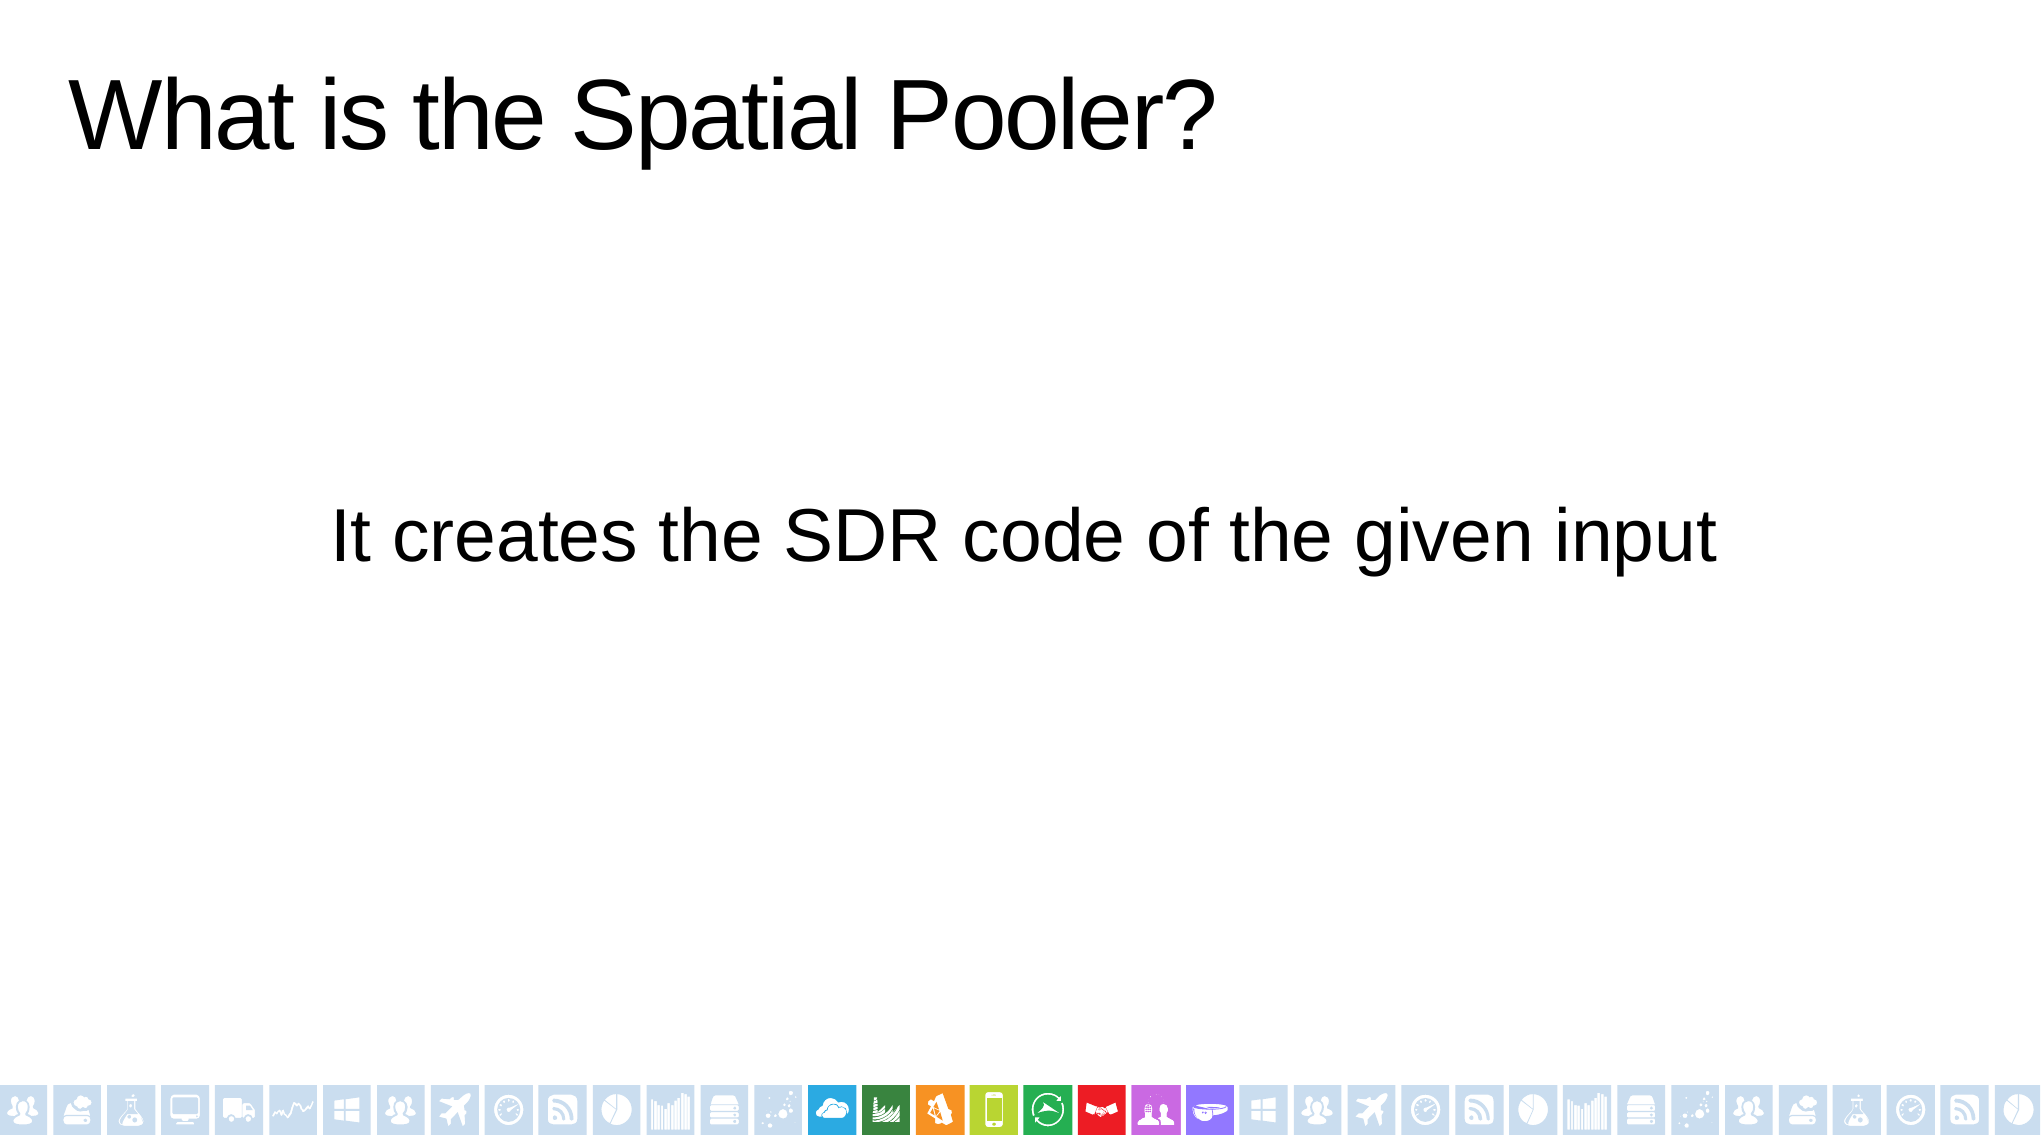

# What is the Spatial Pooler?
It creates the SDR code of the given input